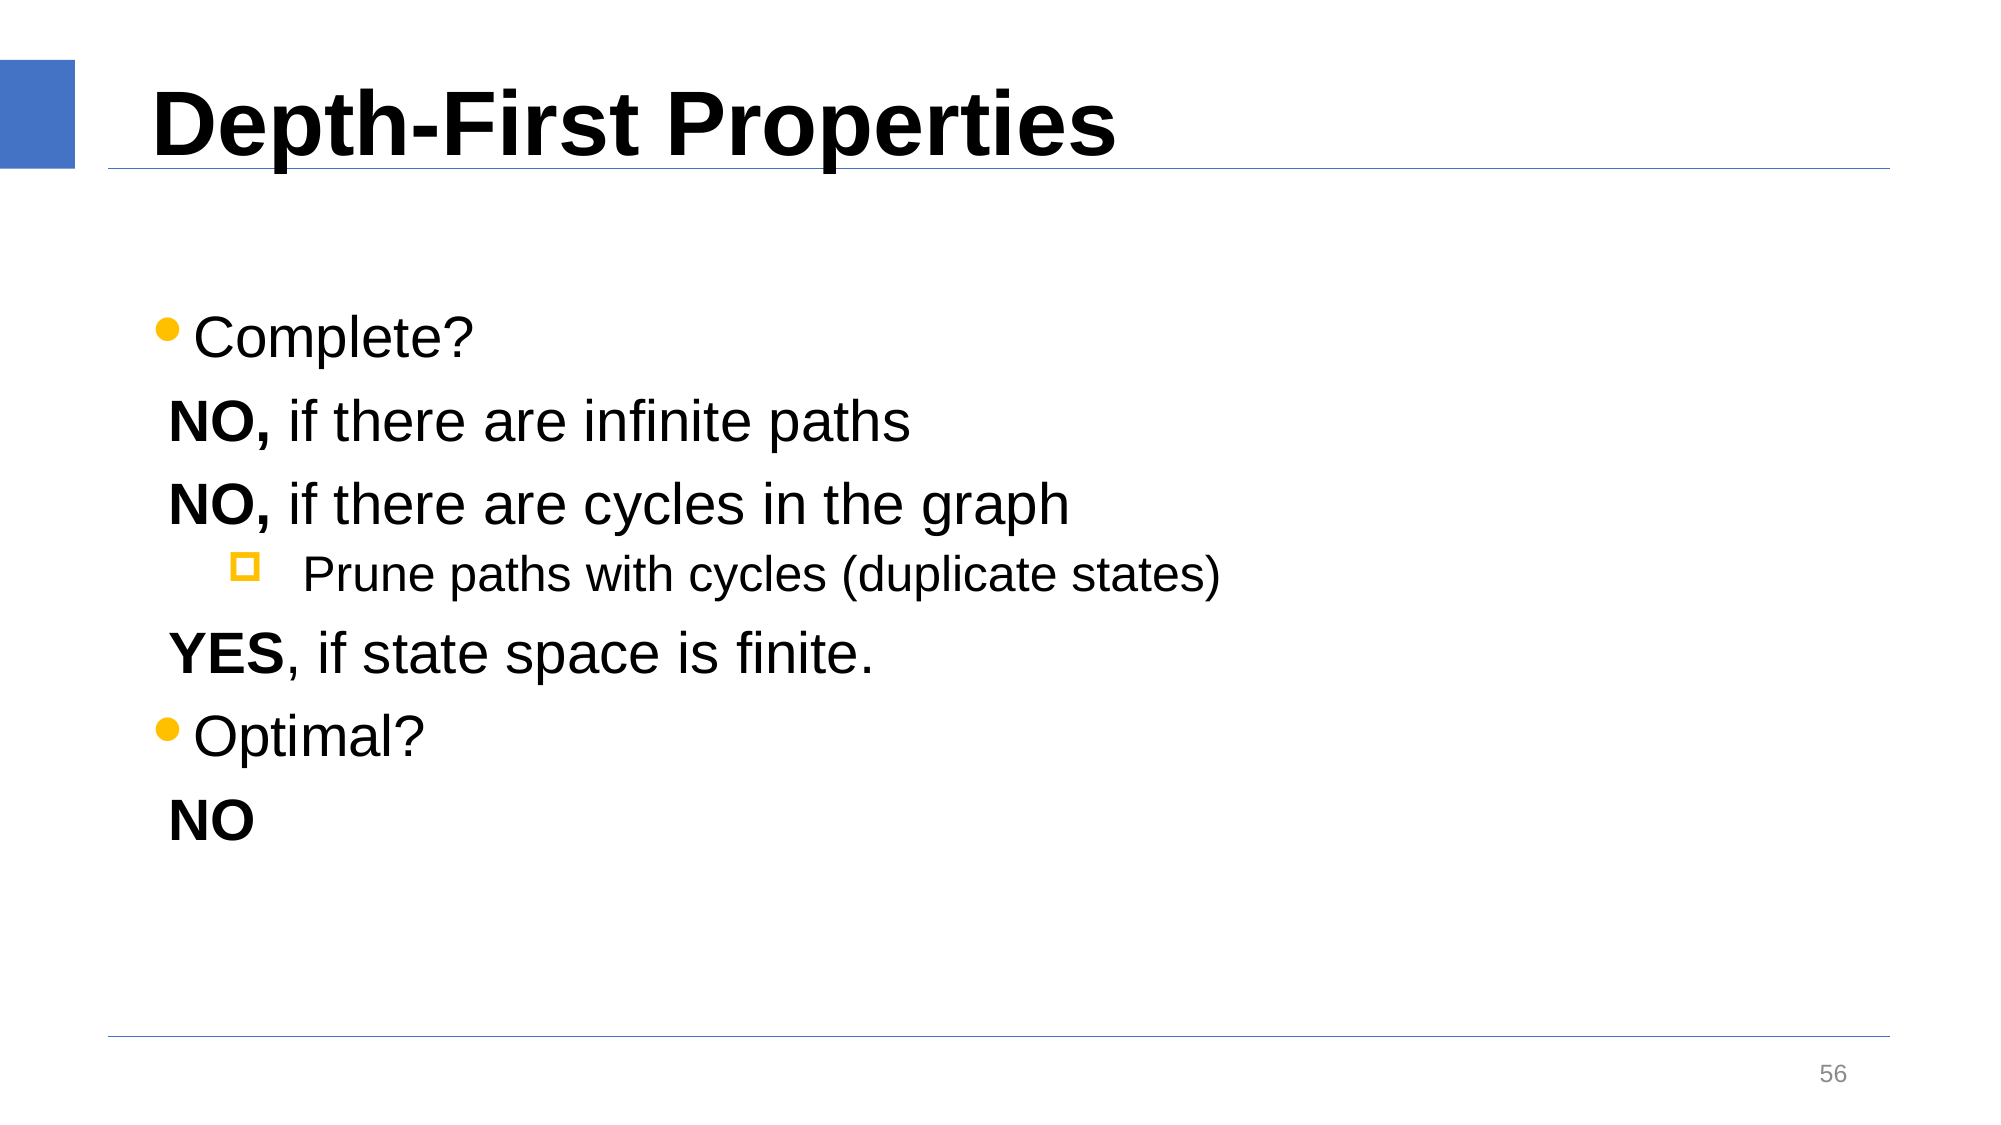

# Depth‐First Properties
Complete?
 NO, if there are infinite paths
 NO, if there are cycles in the graph
Prune paths with cycles (duplicate states)
 YES, if state space is finite.
Optimal?
 NO
56